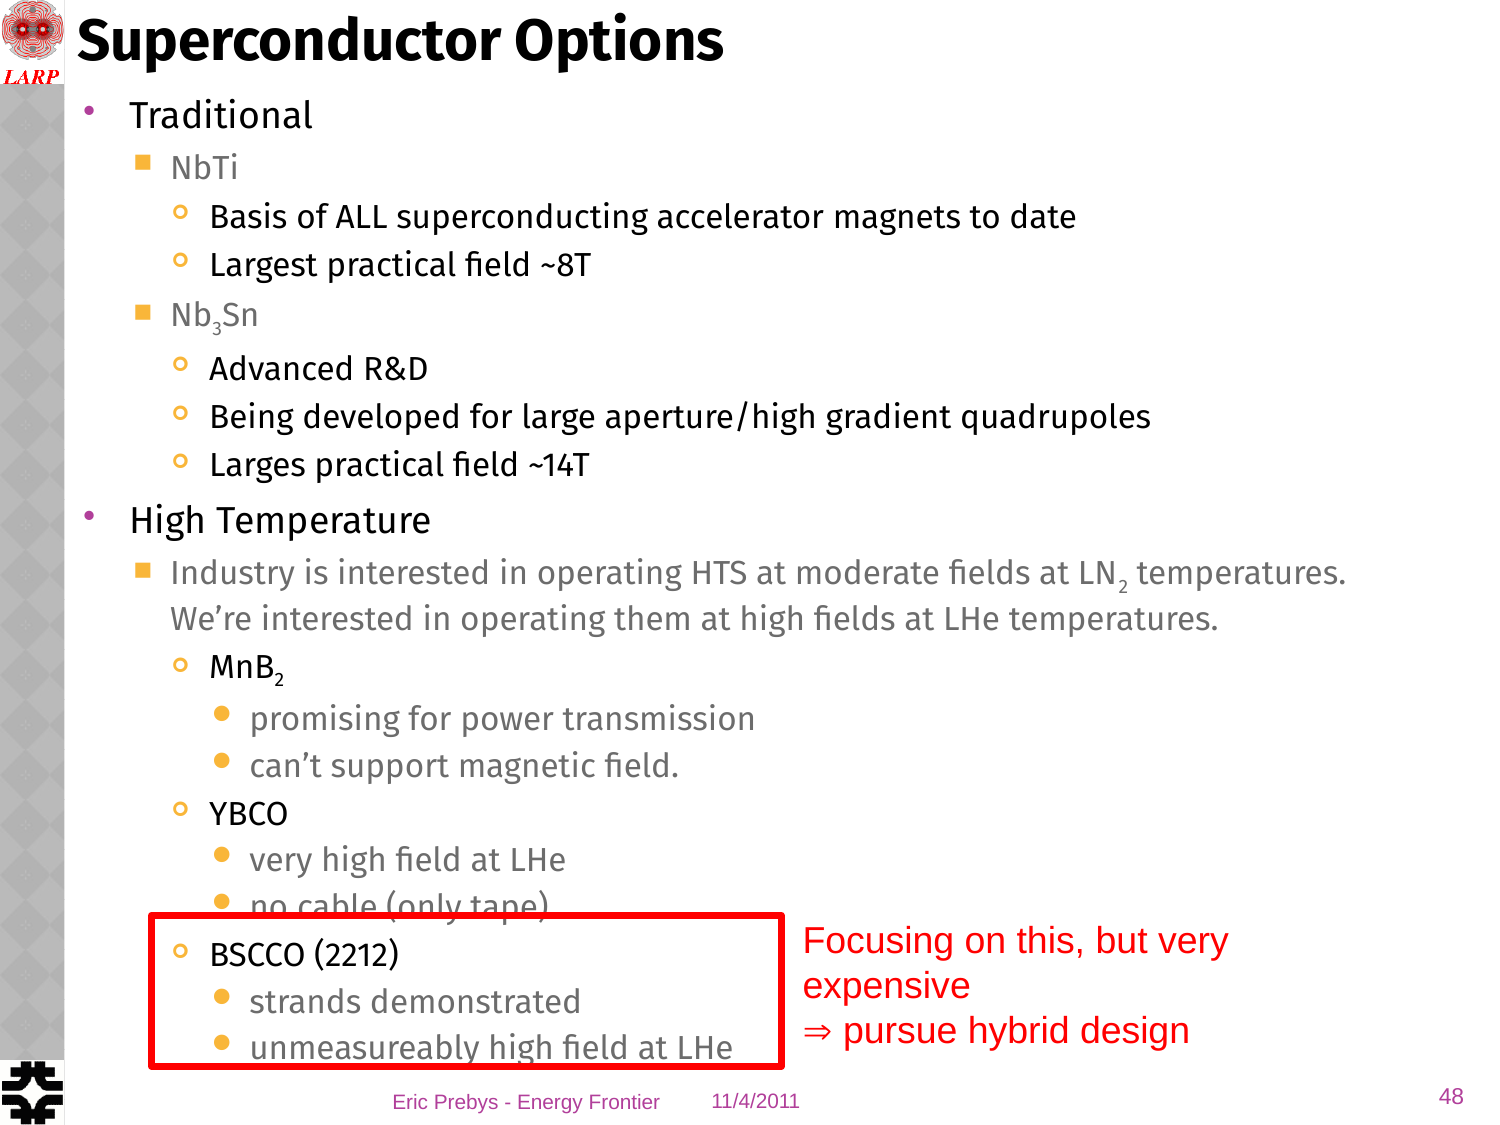

# Superconductor Options
Traditional
NbTi
Basis of ALL superconducting accelerator magnets to date
Largest practical field ~8T
Nb3Sn
Advanced R&D
Being developed for large aperture/high gradient quadrupoles
Larges practical field ~14T
High Temperature
Industry is interested in operating HTS at moderate fields at LN2 temperatures.  We’re interested in operating them at high fields at LHe temperatures.
MnB2
promising for power transmission
can’t support magnetic field.
YBCO
very high field at LHe
no cable (only tape)
BSCCO (2212)
strands demonstrated
unmeasureably high field at LHe
Focusing on this, but very expensive
⇒ pursue hybrid design

48
Eric Prebys - Energy Frontier
11/4/2011